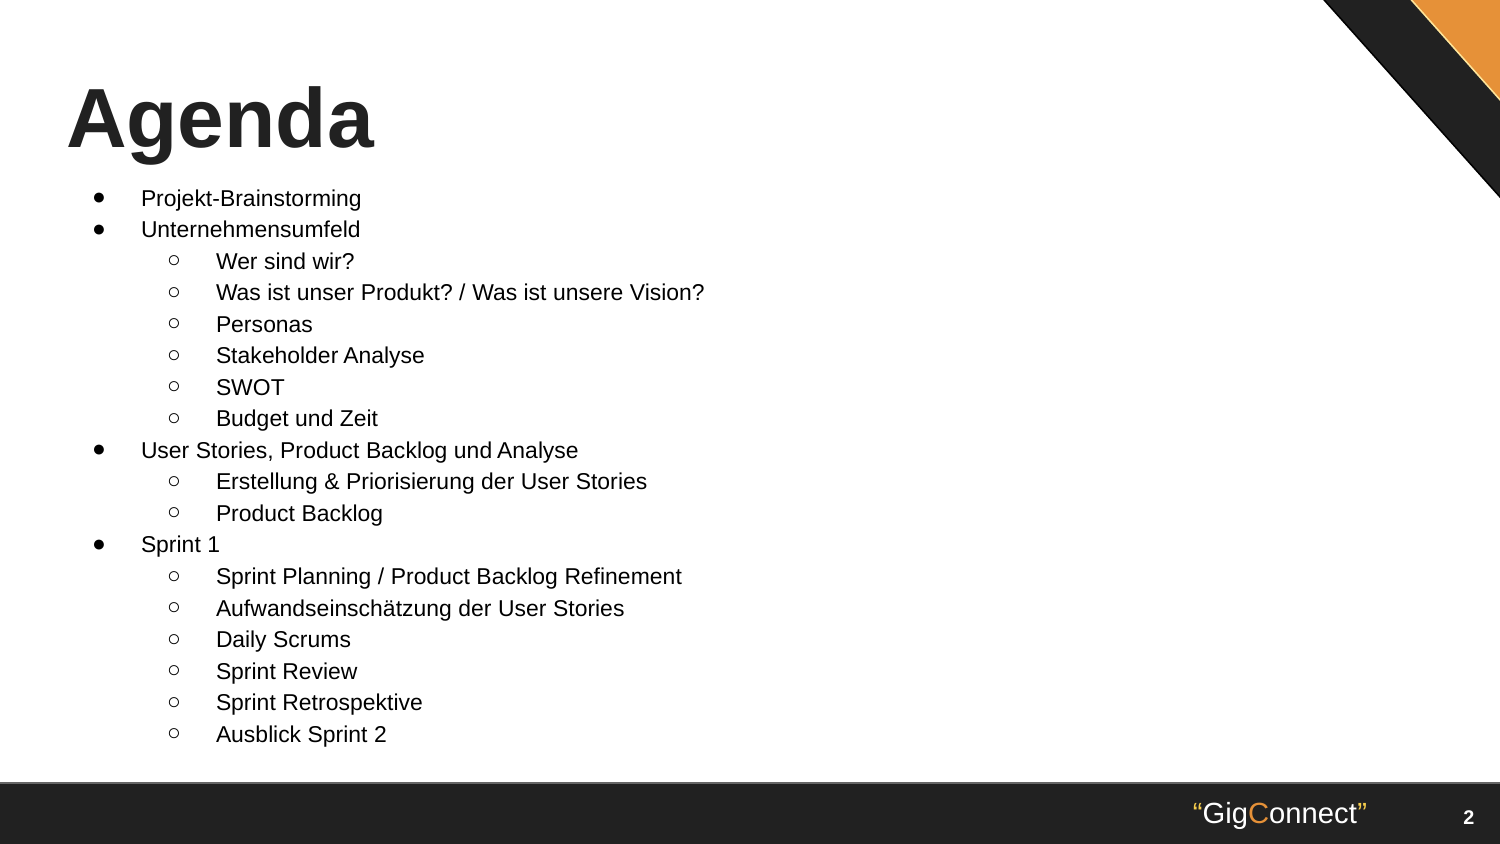

# Agenda
Projekt-Brainstorming
Unternehmensumfeld
Wer sind wir?
Was ist unser Produkt? / Was ist unsere Vision?
Personas
Stakeholder Analyse
SWOT
Budget und Zeit
User Stories, Product Backlog und Analyse
Erstellung & Priorisierung der User Stories
Product Backlog
Sprint 1
Sprint Planning / Product Backlog Refinement
Aufwandseinschätzung der User Stories
Daily Scrums
Sprint Review
Sprint Retrospektive
Ausblick Sprint 2
2